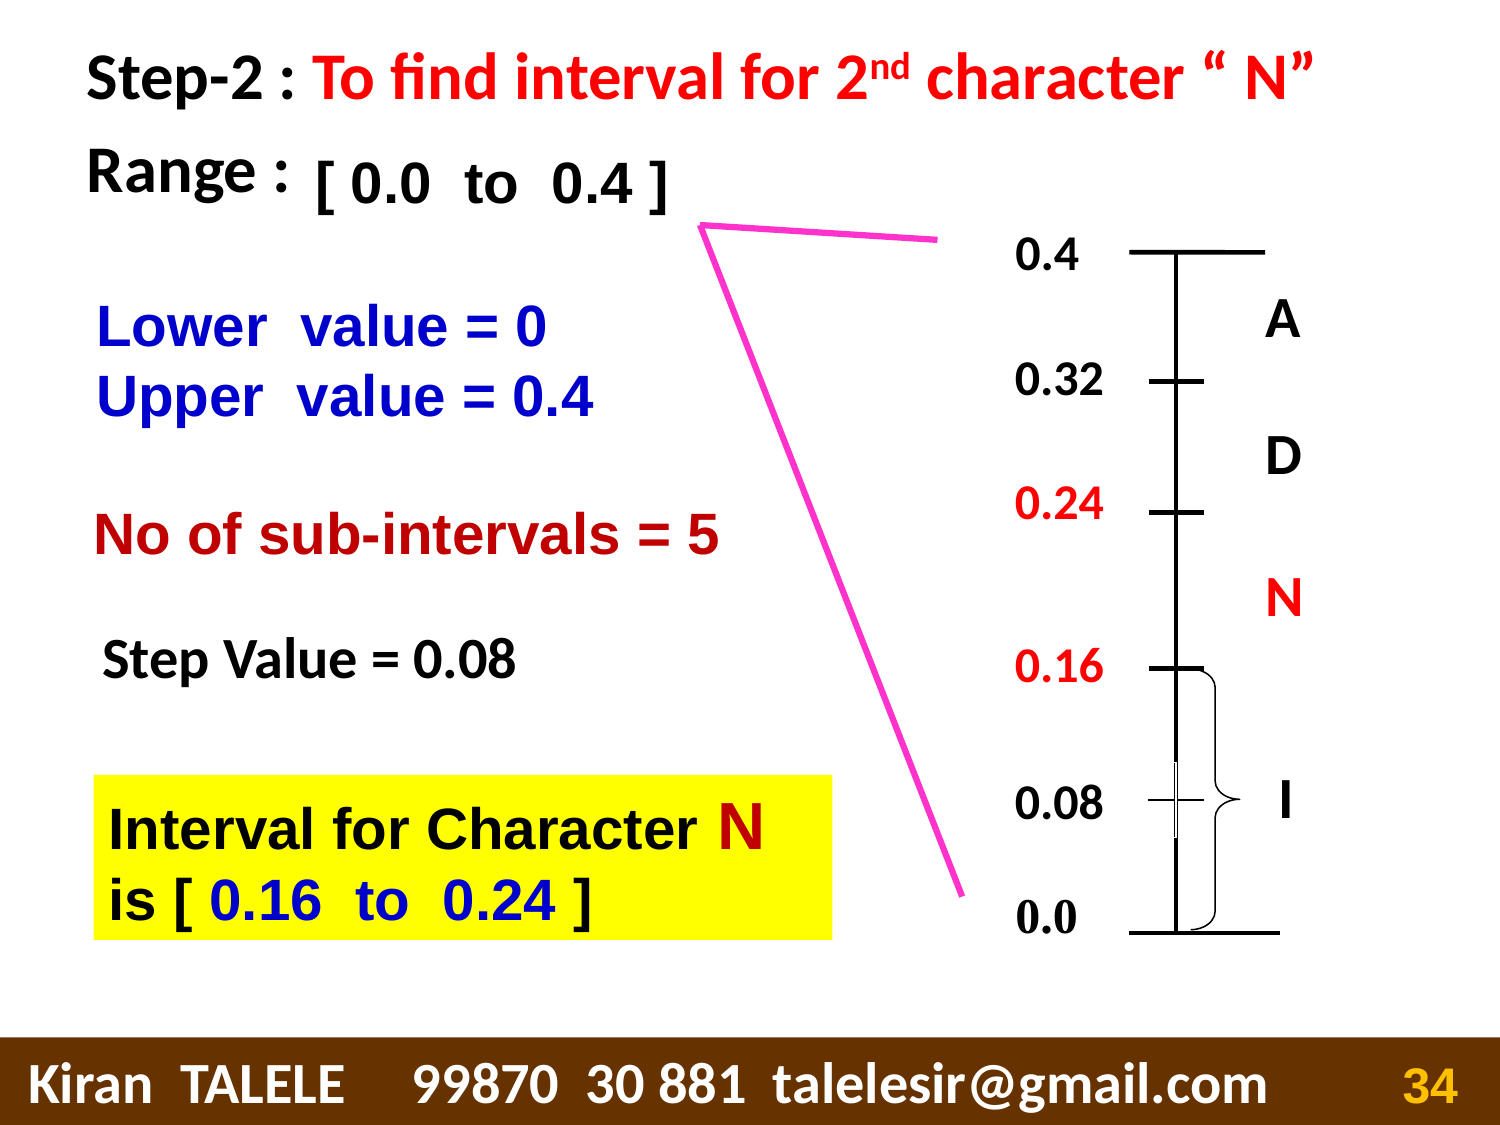

Step-2 : To find interval for 2nd character “ N”
Range :

[ 0.0  to  0.4 ]
0.4

0.0
A

D

N

 I

Lower  value = 0
Upper  value = 0.4
0.32

0.24

No of sub-intervals = 5
Step Value = 0.08

0.16

0.08

Interval for Character N is [ 0.16  to  0.24 ]
 Kiran  TALELE     99870  30 881  talelesir@gmail.com
34